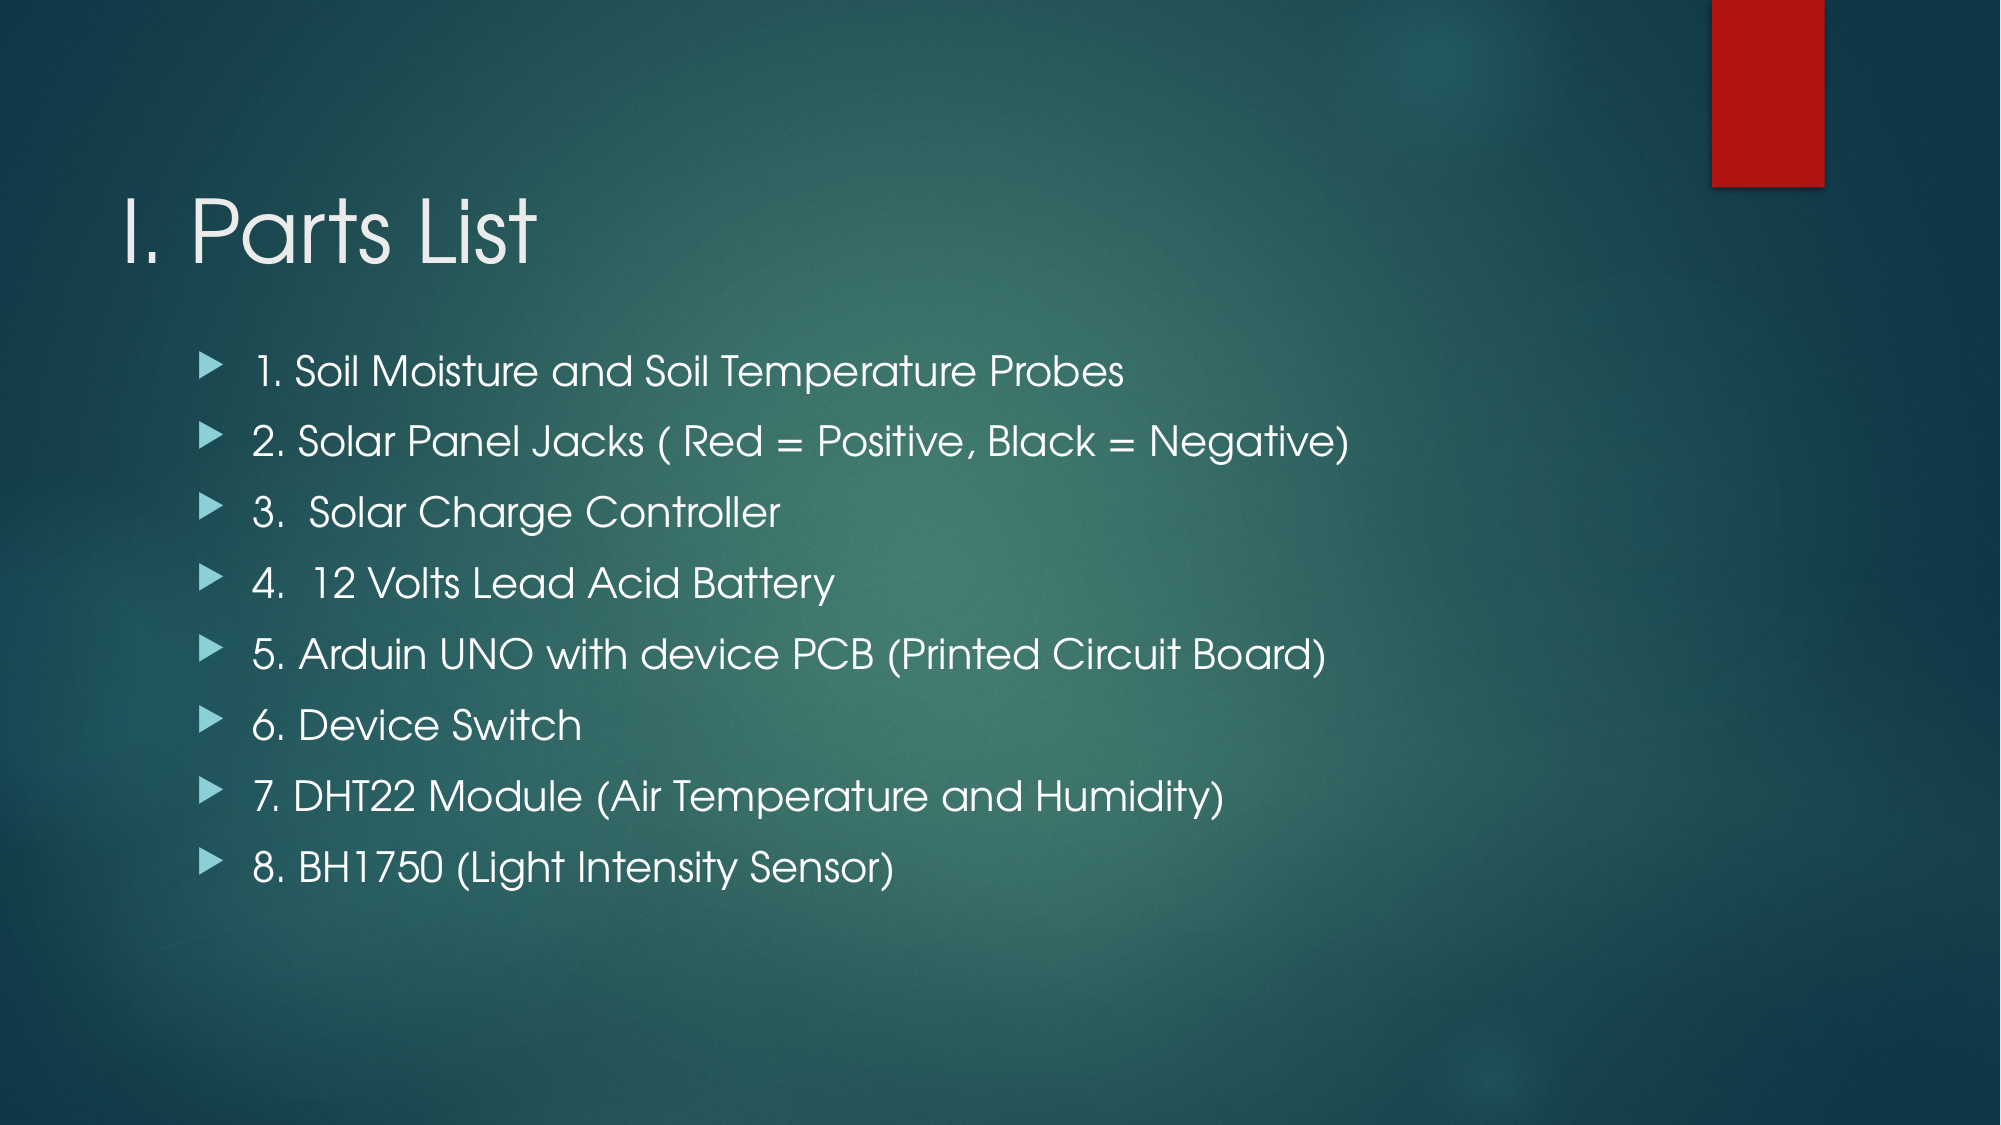

# I. Parts List
1. Soil Moisture and Soil Temperature Probes
2. Solar Panel Jacks ( Red = Positive, Black = Negative)
3.  Solar Charge Controller
4.  12 Volts Lead Acid Battery
5. Arduin UNO with device PCB (Printed Circuit Board)
6. Device Switch
7. DHT22 Module (Air Temperature and Humidity)
8. BH1750 (Light Intensity Sensor)